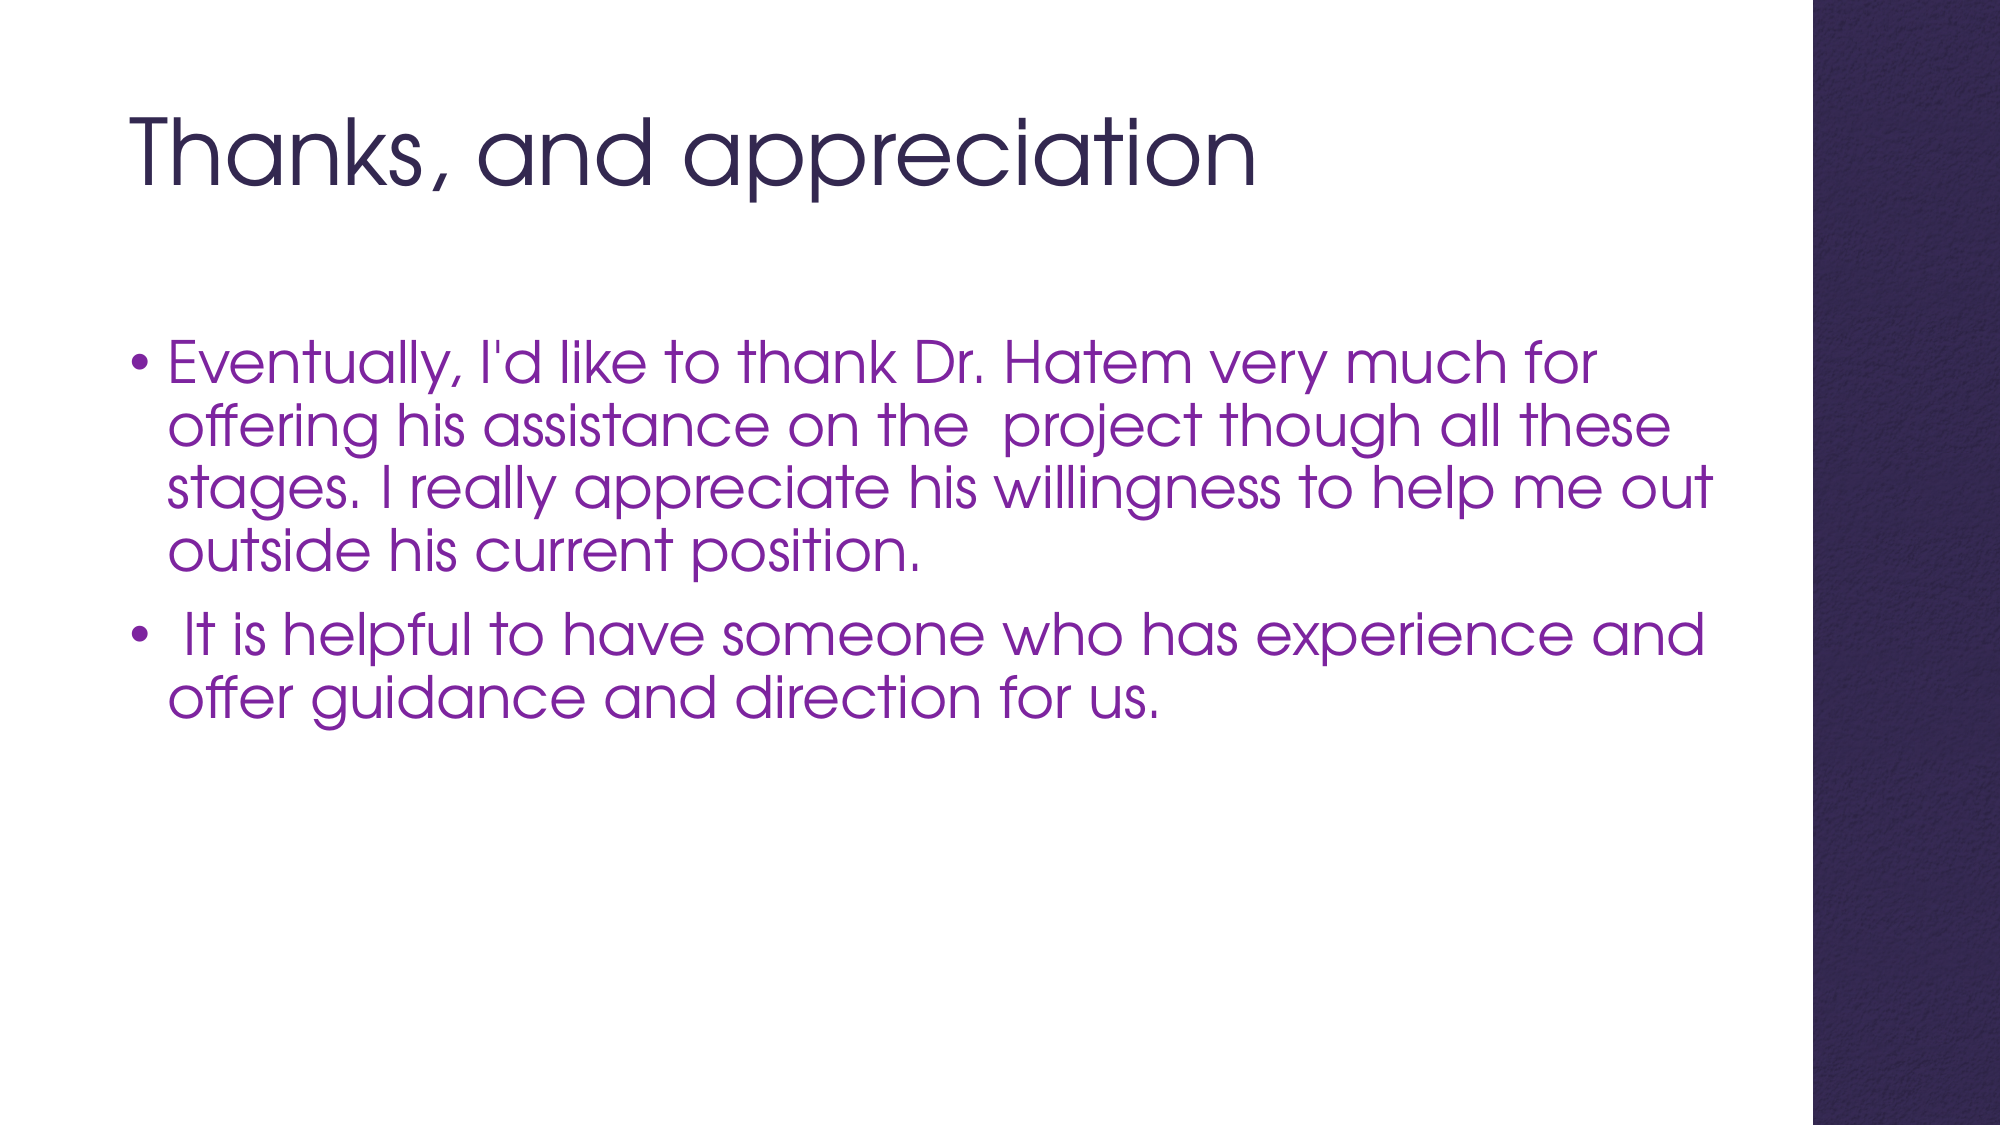

Thanks, and appreciation

Eventually, I'd like to thank Dr. Hatem very much for offering his assistance on the  project though all these stages. I really appreciate his willingness to help me out outside his current position.
 It is helpful to have someone who has experience and offer guidance and direction for us.